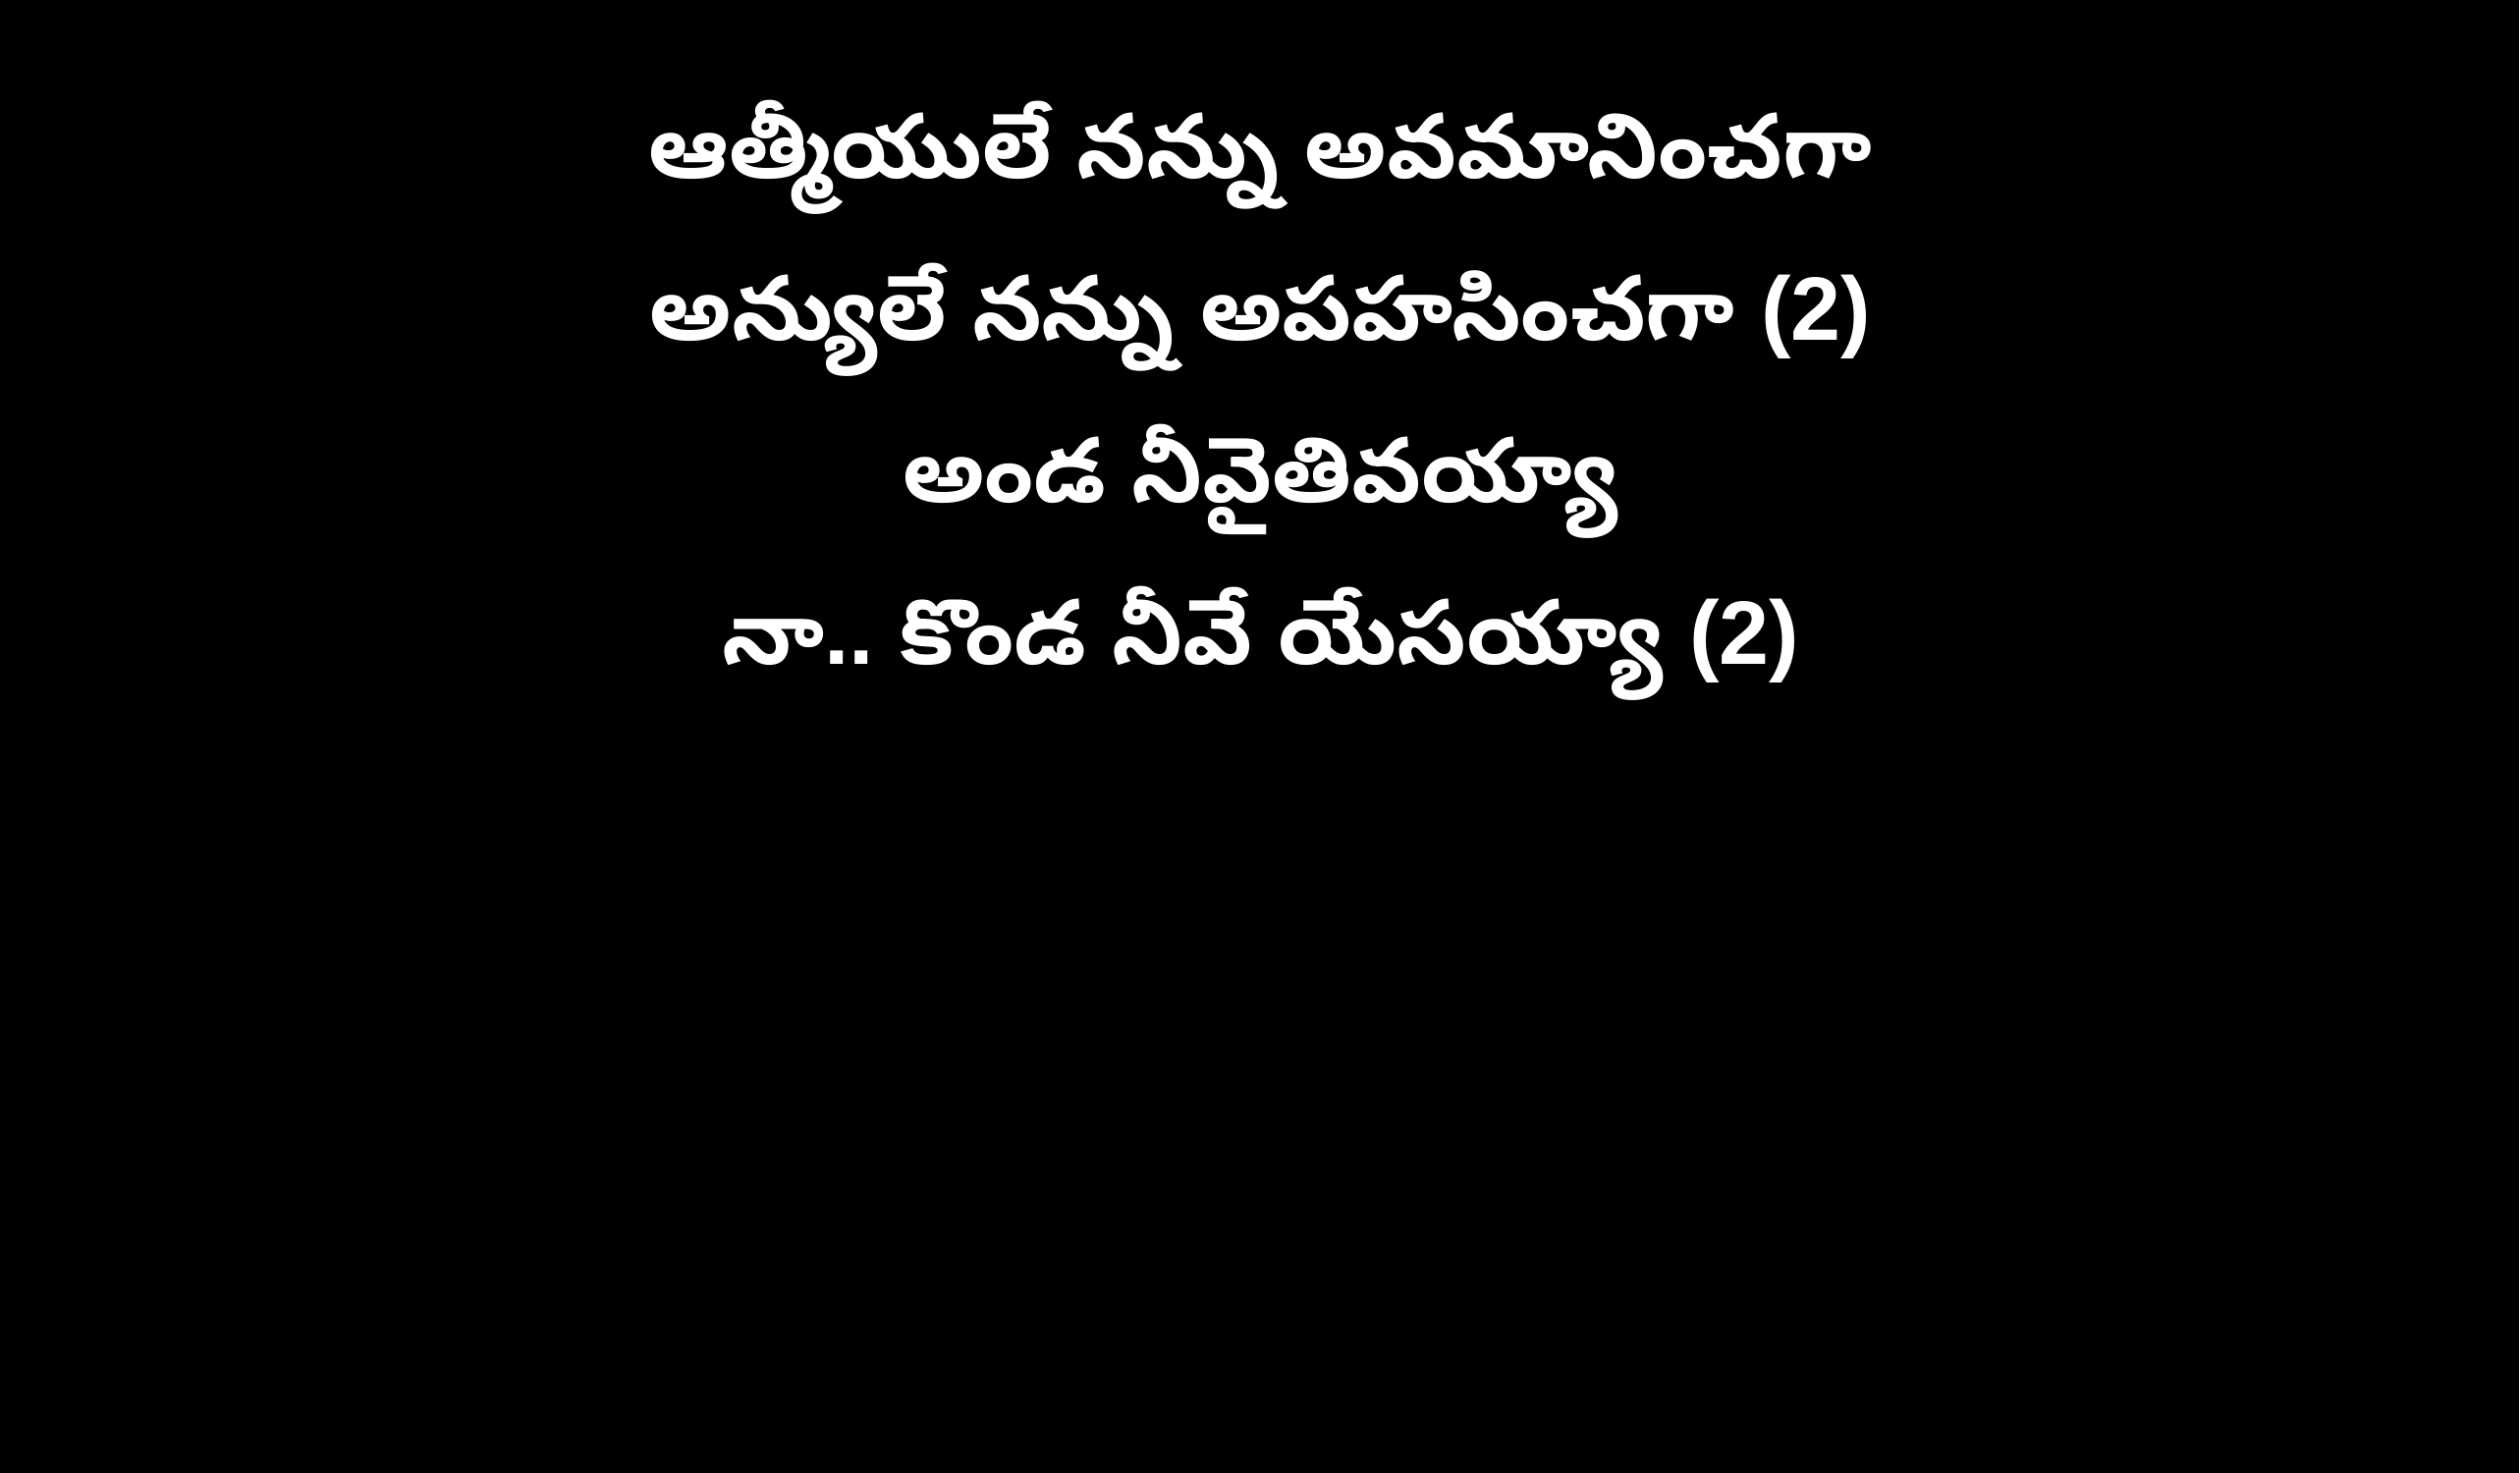

ఆత్మీయులే నన్ను అవమానించగా
అన్యులే నన్ను అపహసించగా (2)
అండ నీవైతివయ్యా
నా.. కొండ నీవే యేసయ్యా (2)